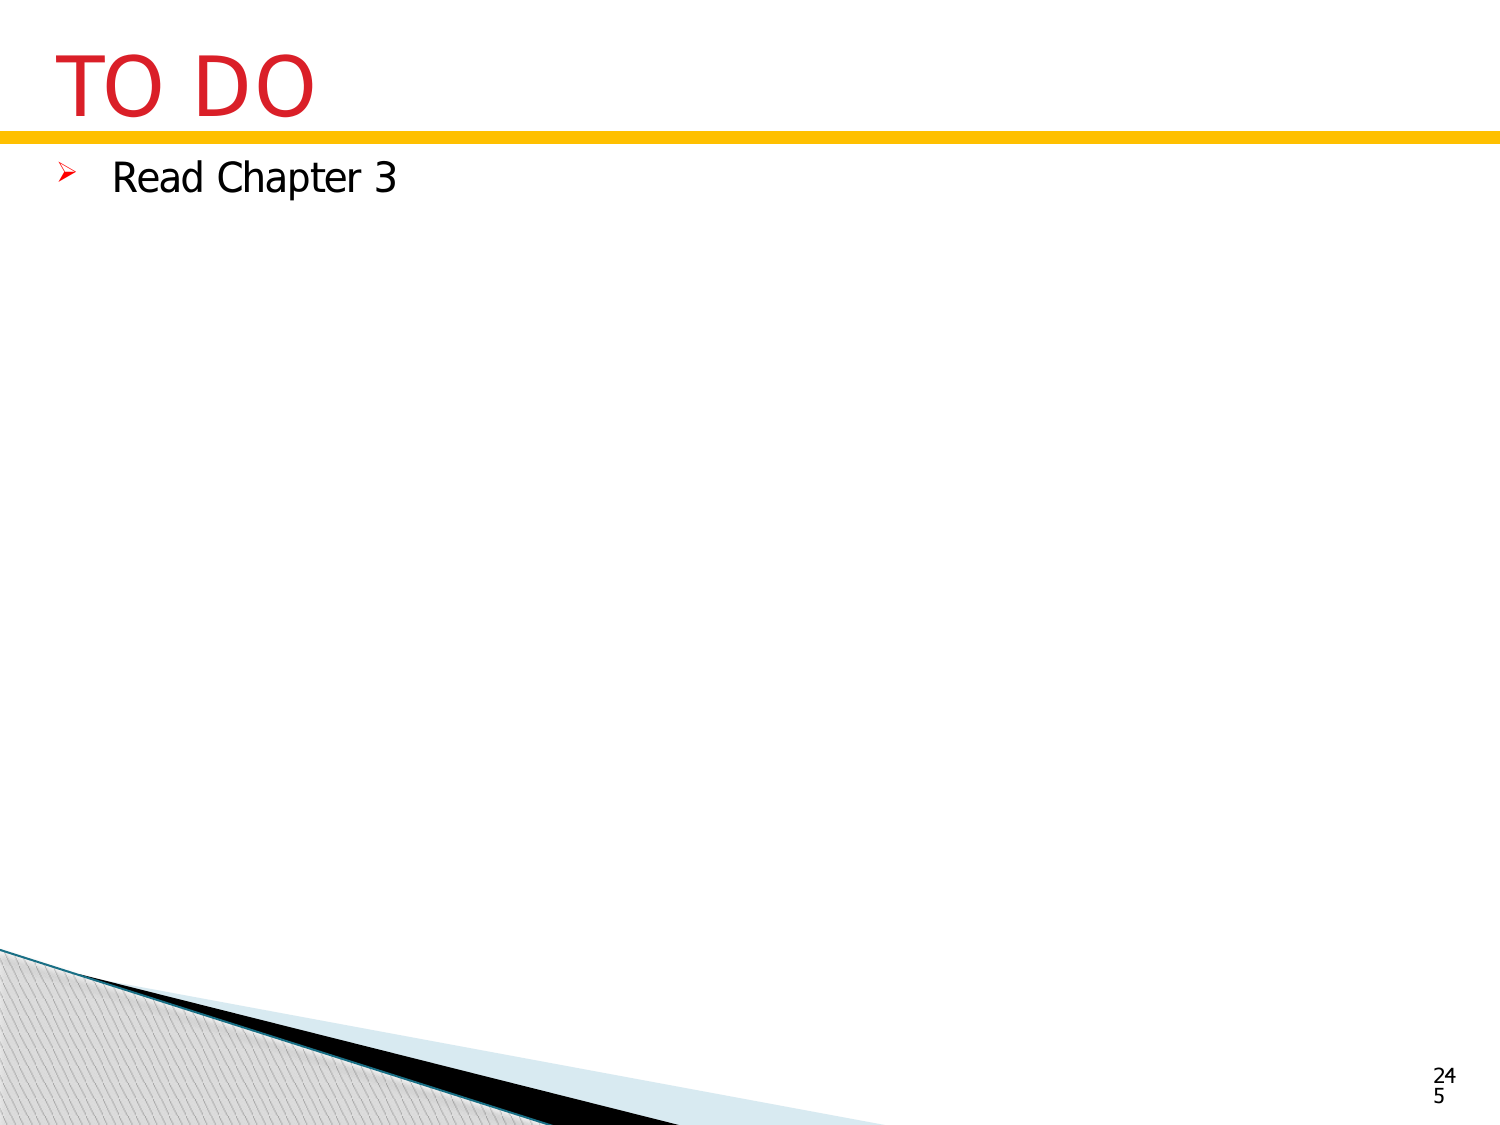

# TO DO
Read Chapter 3
245